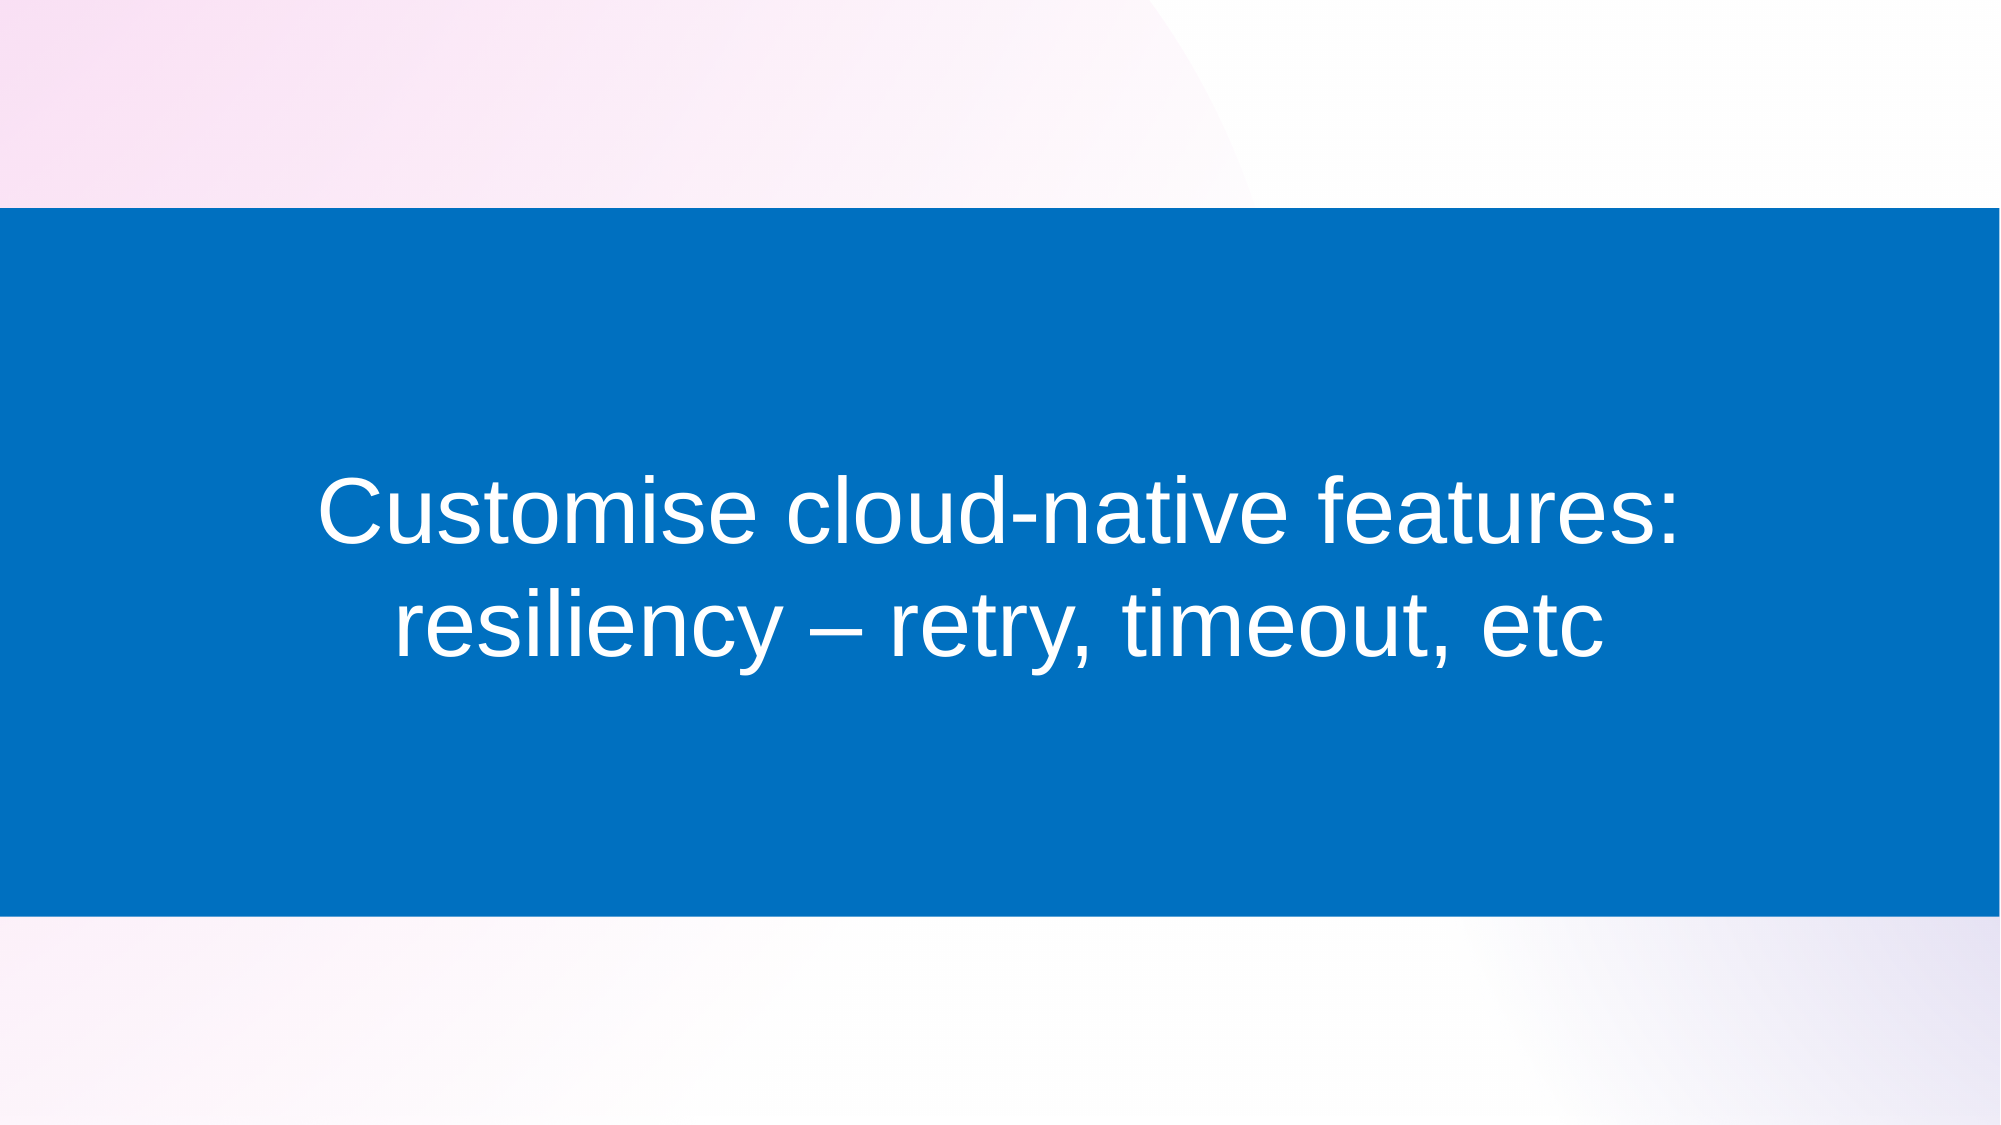

Customise cloud-native features:
resiliency – retry, timeout, etc